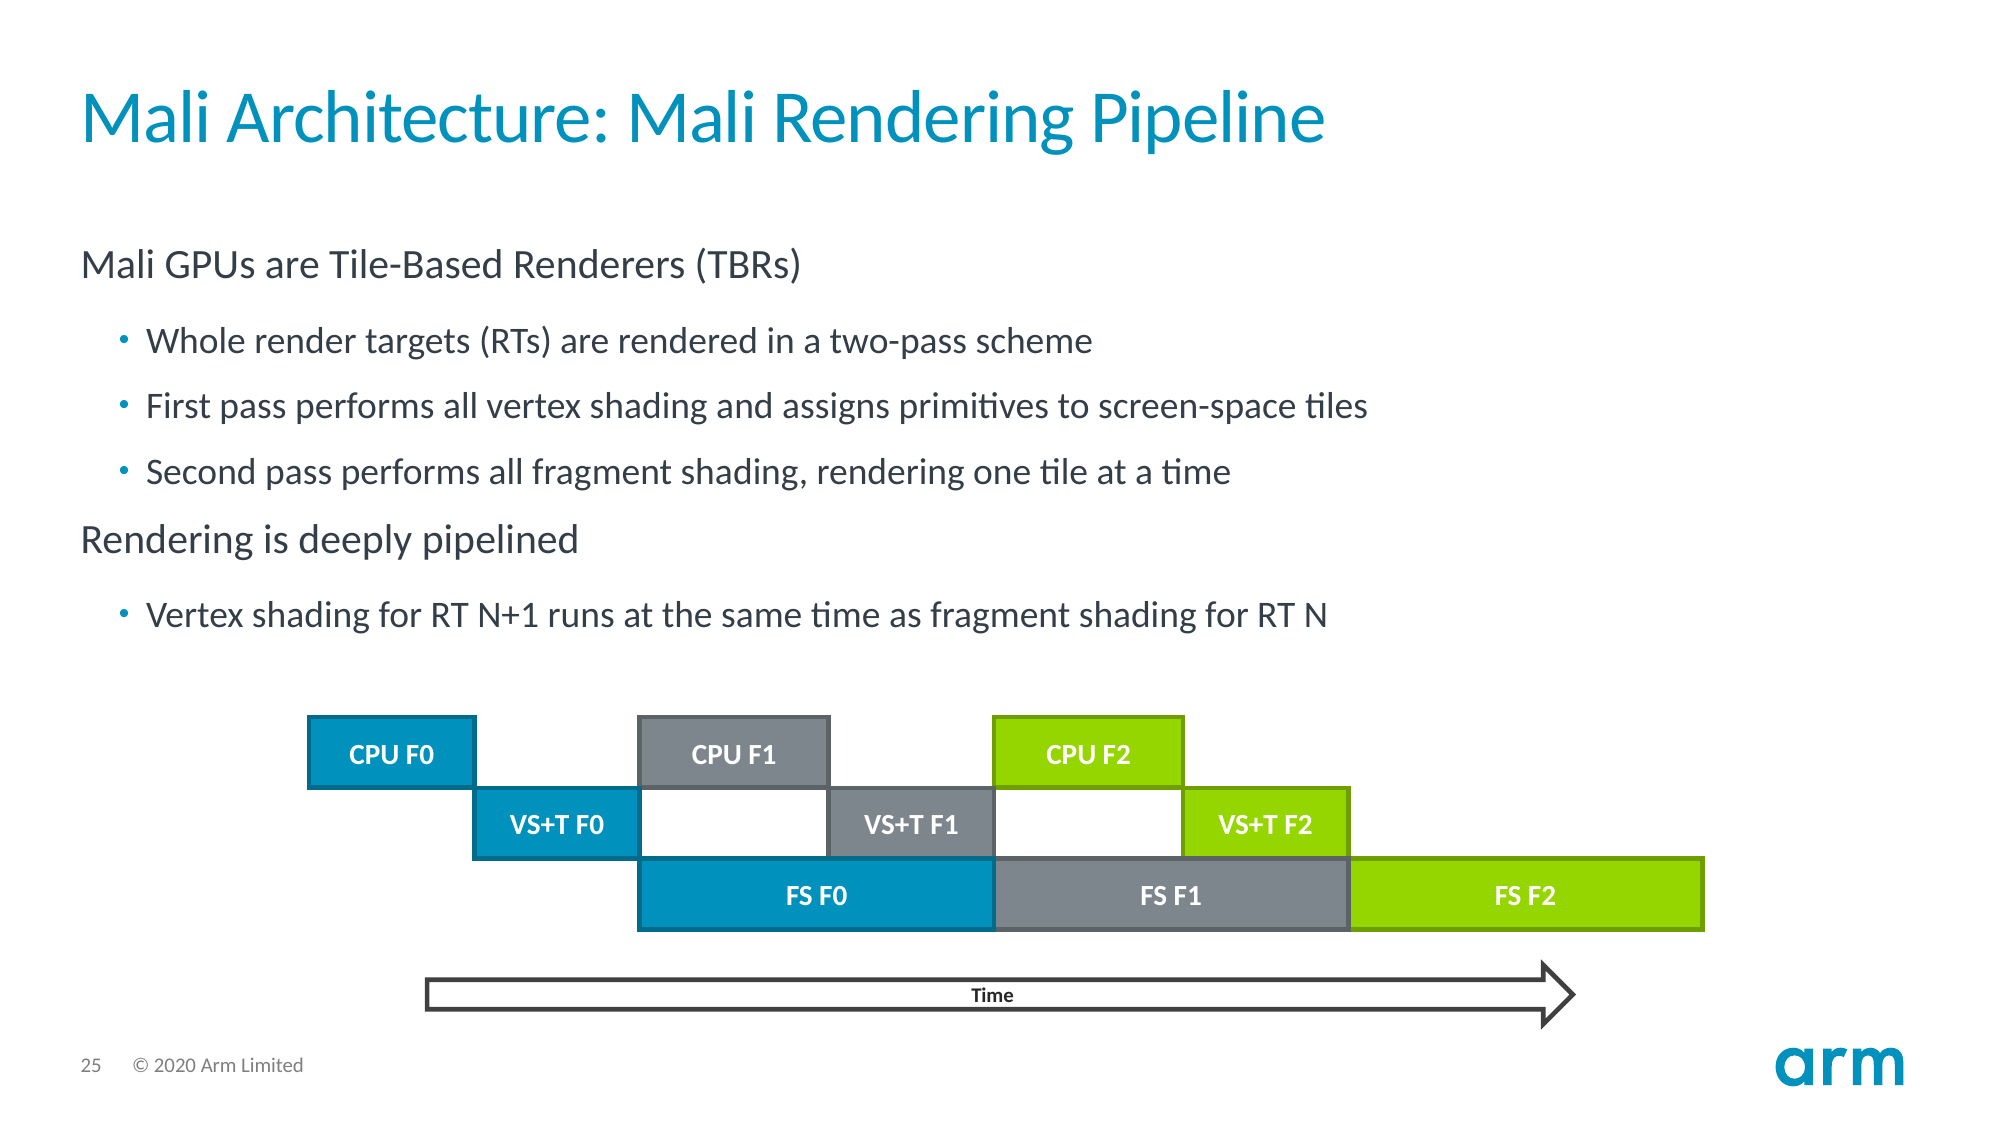

# Mali Architecture: Mali Rendering Pipeline
Mali GPUs are Tile-Based Renderers (TBRs)
Whole render targets (RTs) are rendered in a two-pass scheme
First pass performs all vertex shading and assigns primitives to screen-space tiles
Second pass performs all fragment shading, rendering one tile at a time
Rendering is deeply pipelined
Vertex shading for RT N+1 runs at the same time as fragment shading for RT N

CPU F0
CPU F1
CPU F2
VS+T F0
VS+T F1
VS+T F2
FS F0
FS F1
FS F2
Time